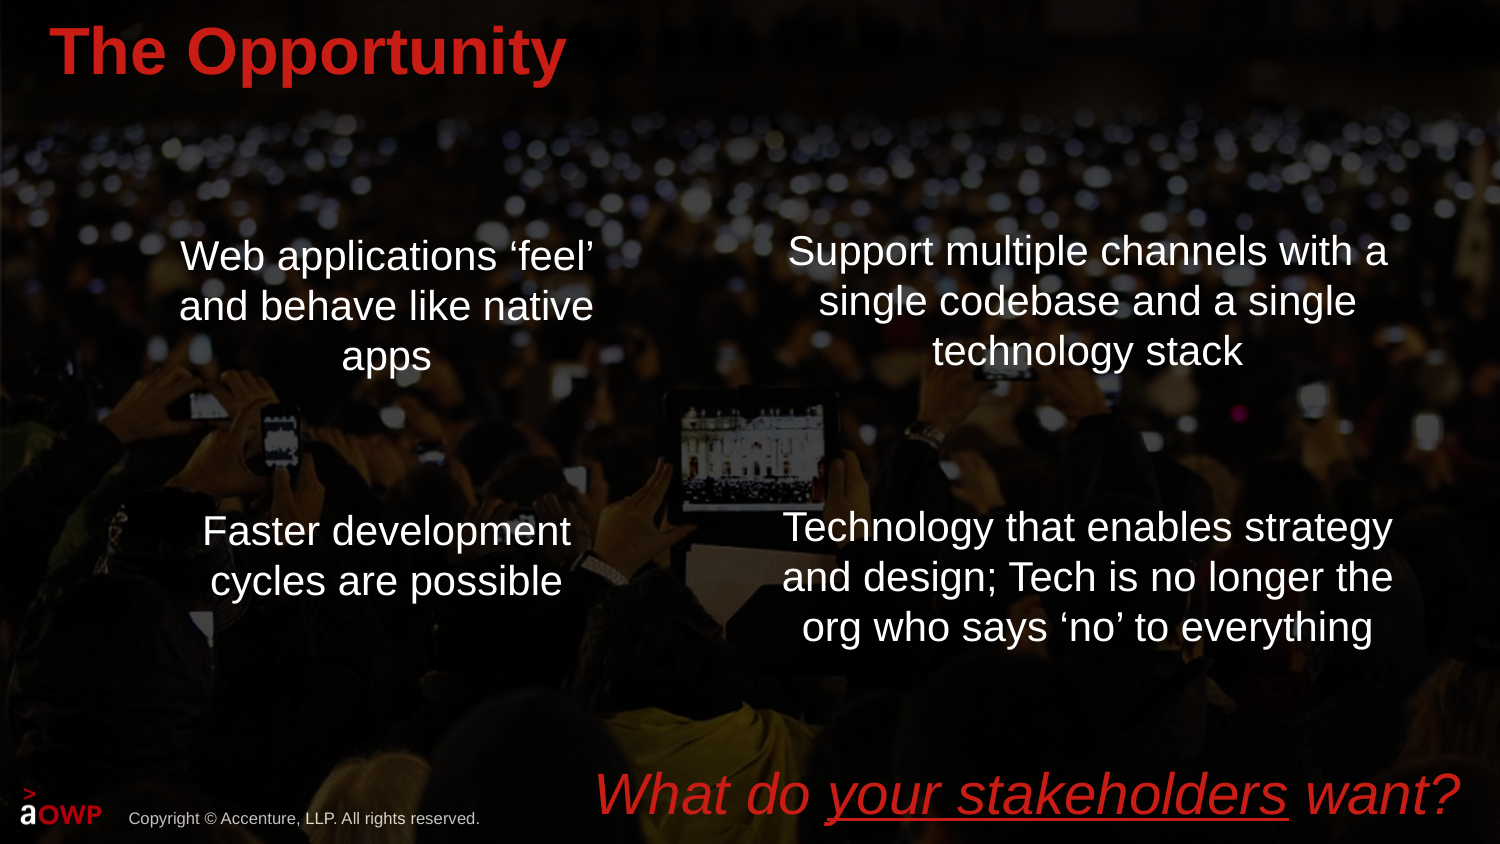

# The Opportunity
Support multiple channels with a single codebase and a single technology stack

Technology that enables strategy and design; Tech is no longer the org who says ‘no’ to everything
Web applications ‘feel’ and behave like native apps

Faster development cycles are possible

What do your stakeholders want?